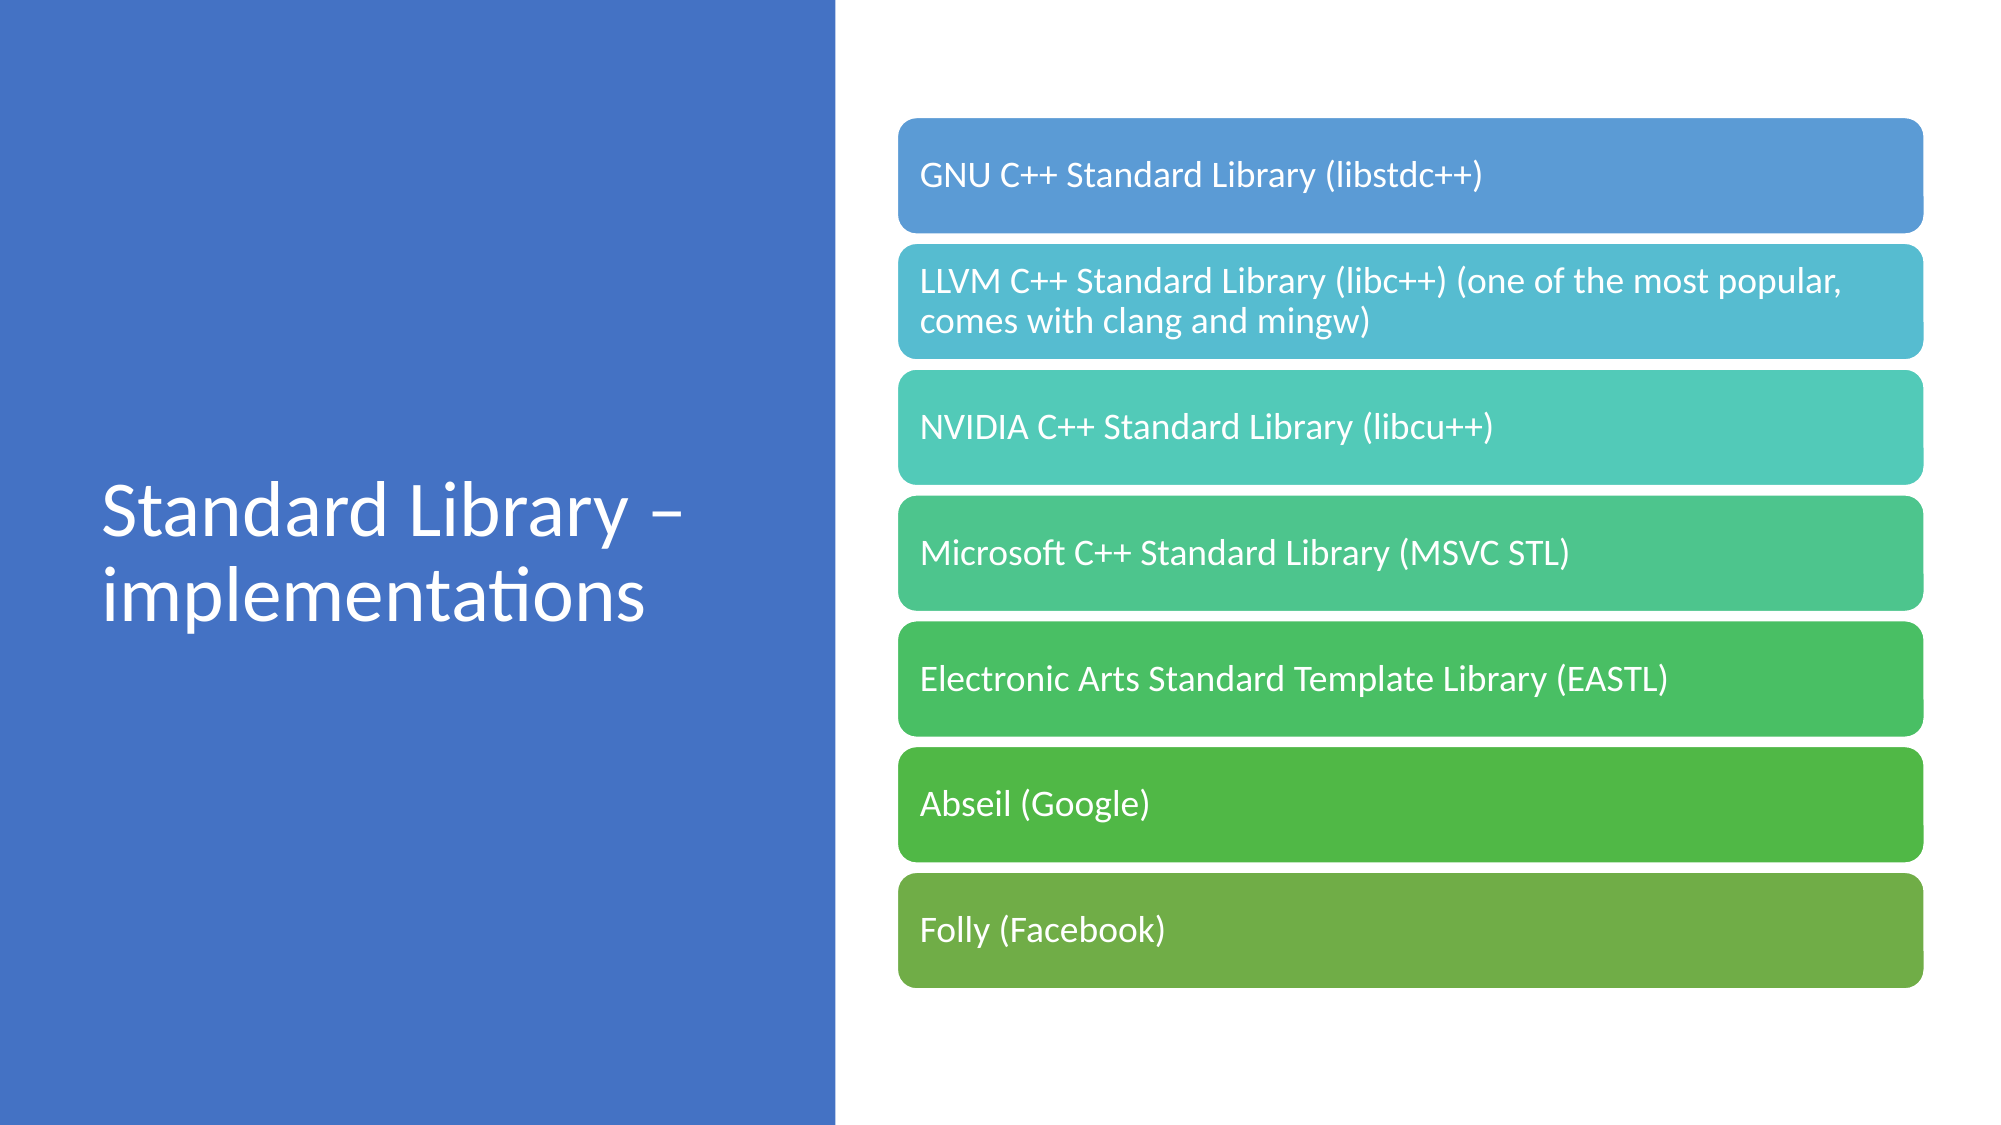

# Standard Library – implementations
GNU C++ Standard Library (libstdc++)
LLVM C++ Standard Library (libc++) (one of the most popular, comes with clang and mingw)
NVIDIA C++ Standard Library (libcu++)
Microsoft C++ Standard Library (MSVC STL)
Electronic Arts Standard Template Library (EASTL)
Abseil (Google)
Folly (Facebook)